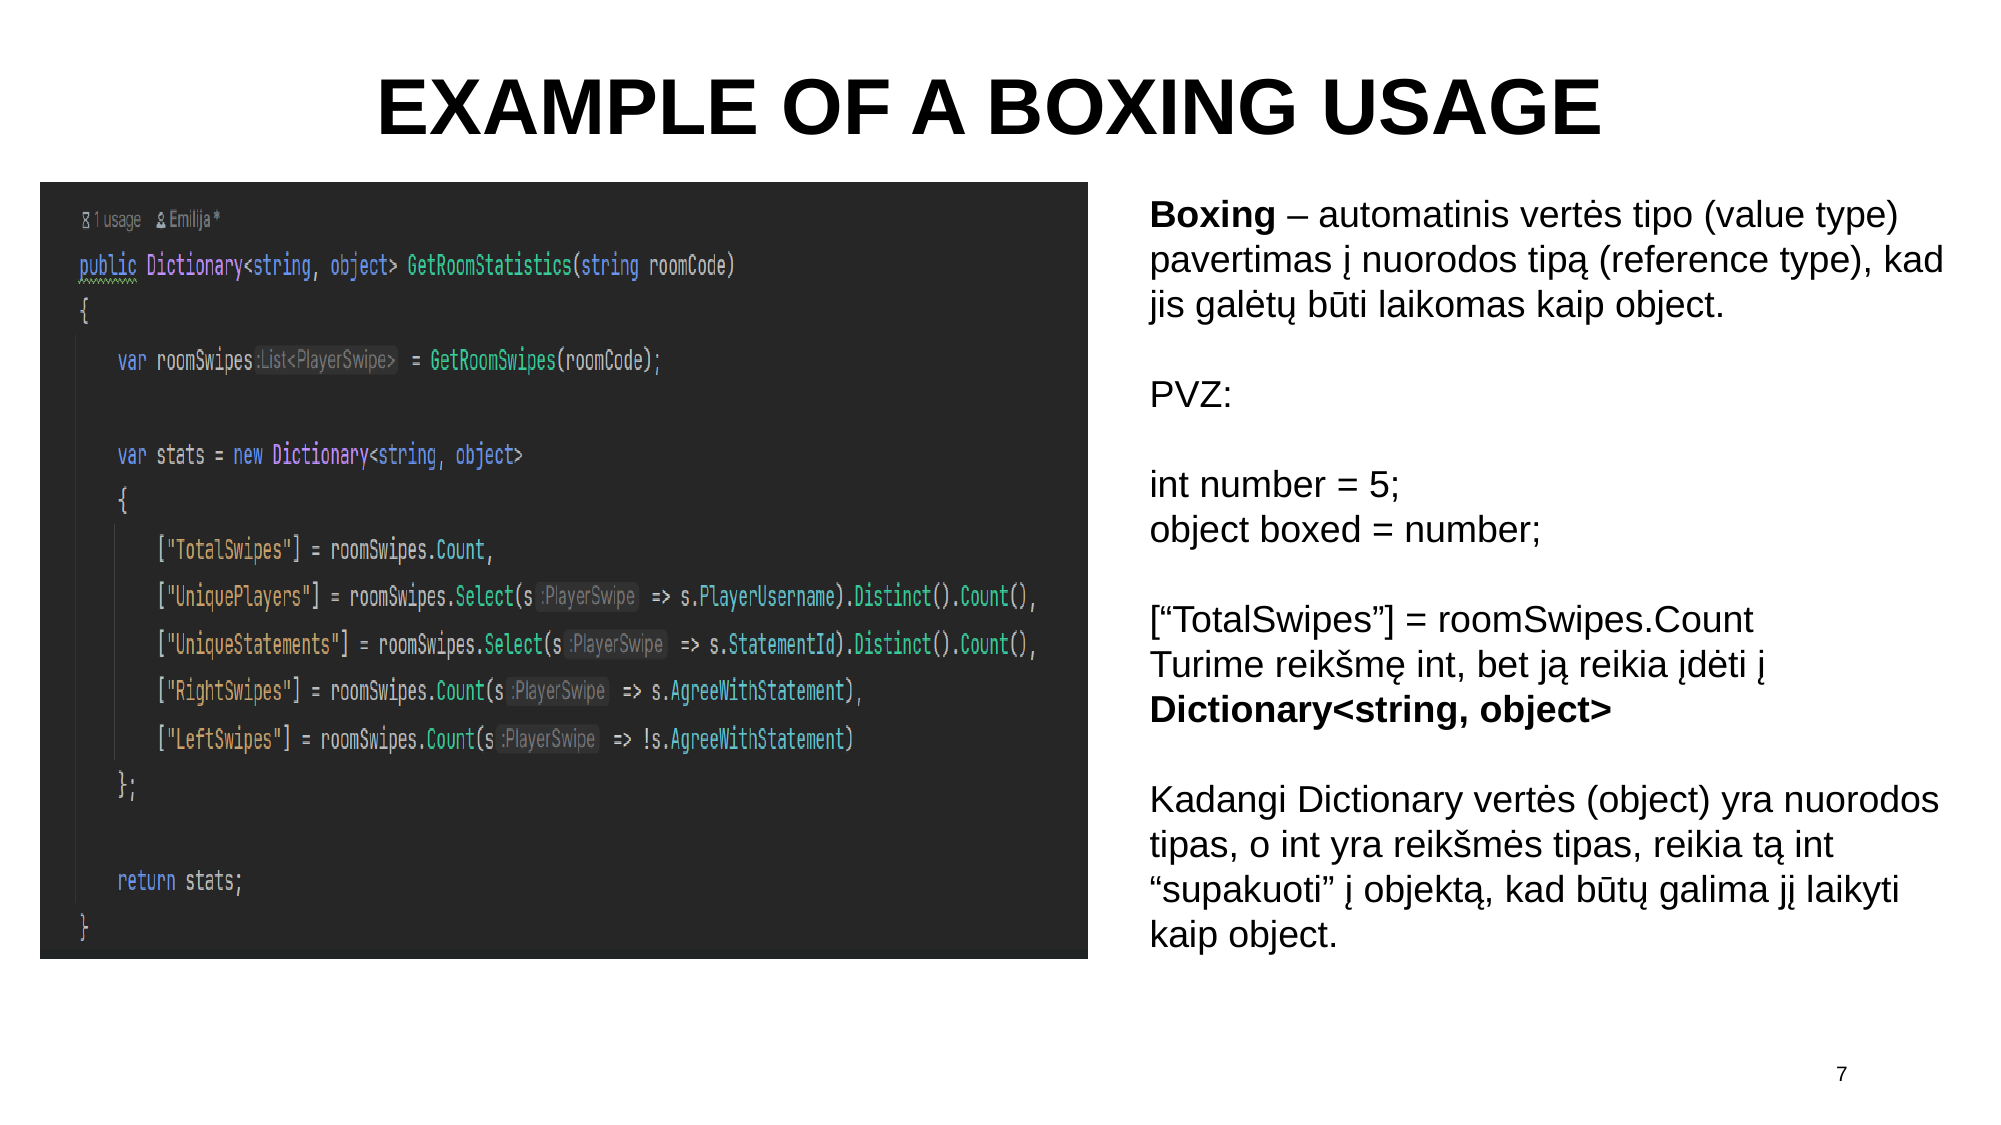

# EXAMPLE OF A BOXING USAGE

### Chart

| Category |
|---|
Boxing – automatinis vertės tipo (value type) pavertimas į nuorodos tipą (reference type), kad jis galėtų būti laikomas kaip object.

PVZ:

int number = 5;
object boxed = number;

[“TotalSwipes”] = roomSwipes.Count
Turime reikšmę int, bet ją reikia įdėti į Dictionary<string, object>

Kadangi Dictionary vertės (object) yra nuorodos tipas, o int yra reikšmės tipas, reikia tą int “supakuoti” į objektą, kad būtų galima jį laikyti kaip object.

### Chart

| Category |
|---|

### Chart

| Category |
|---|
7